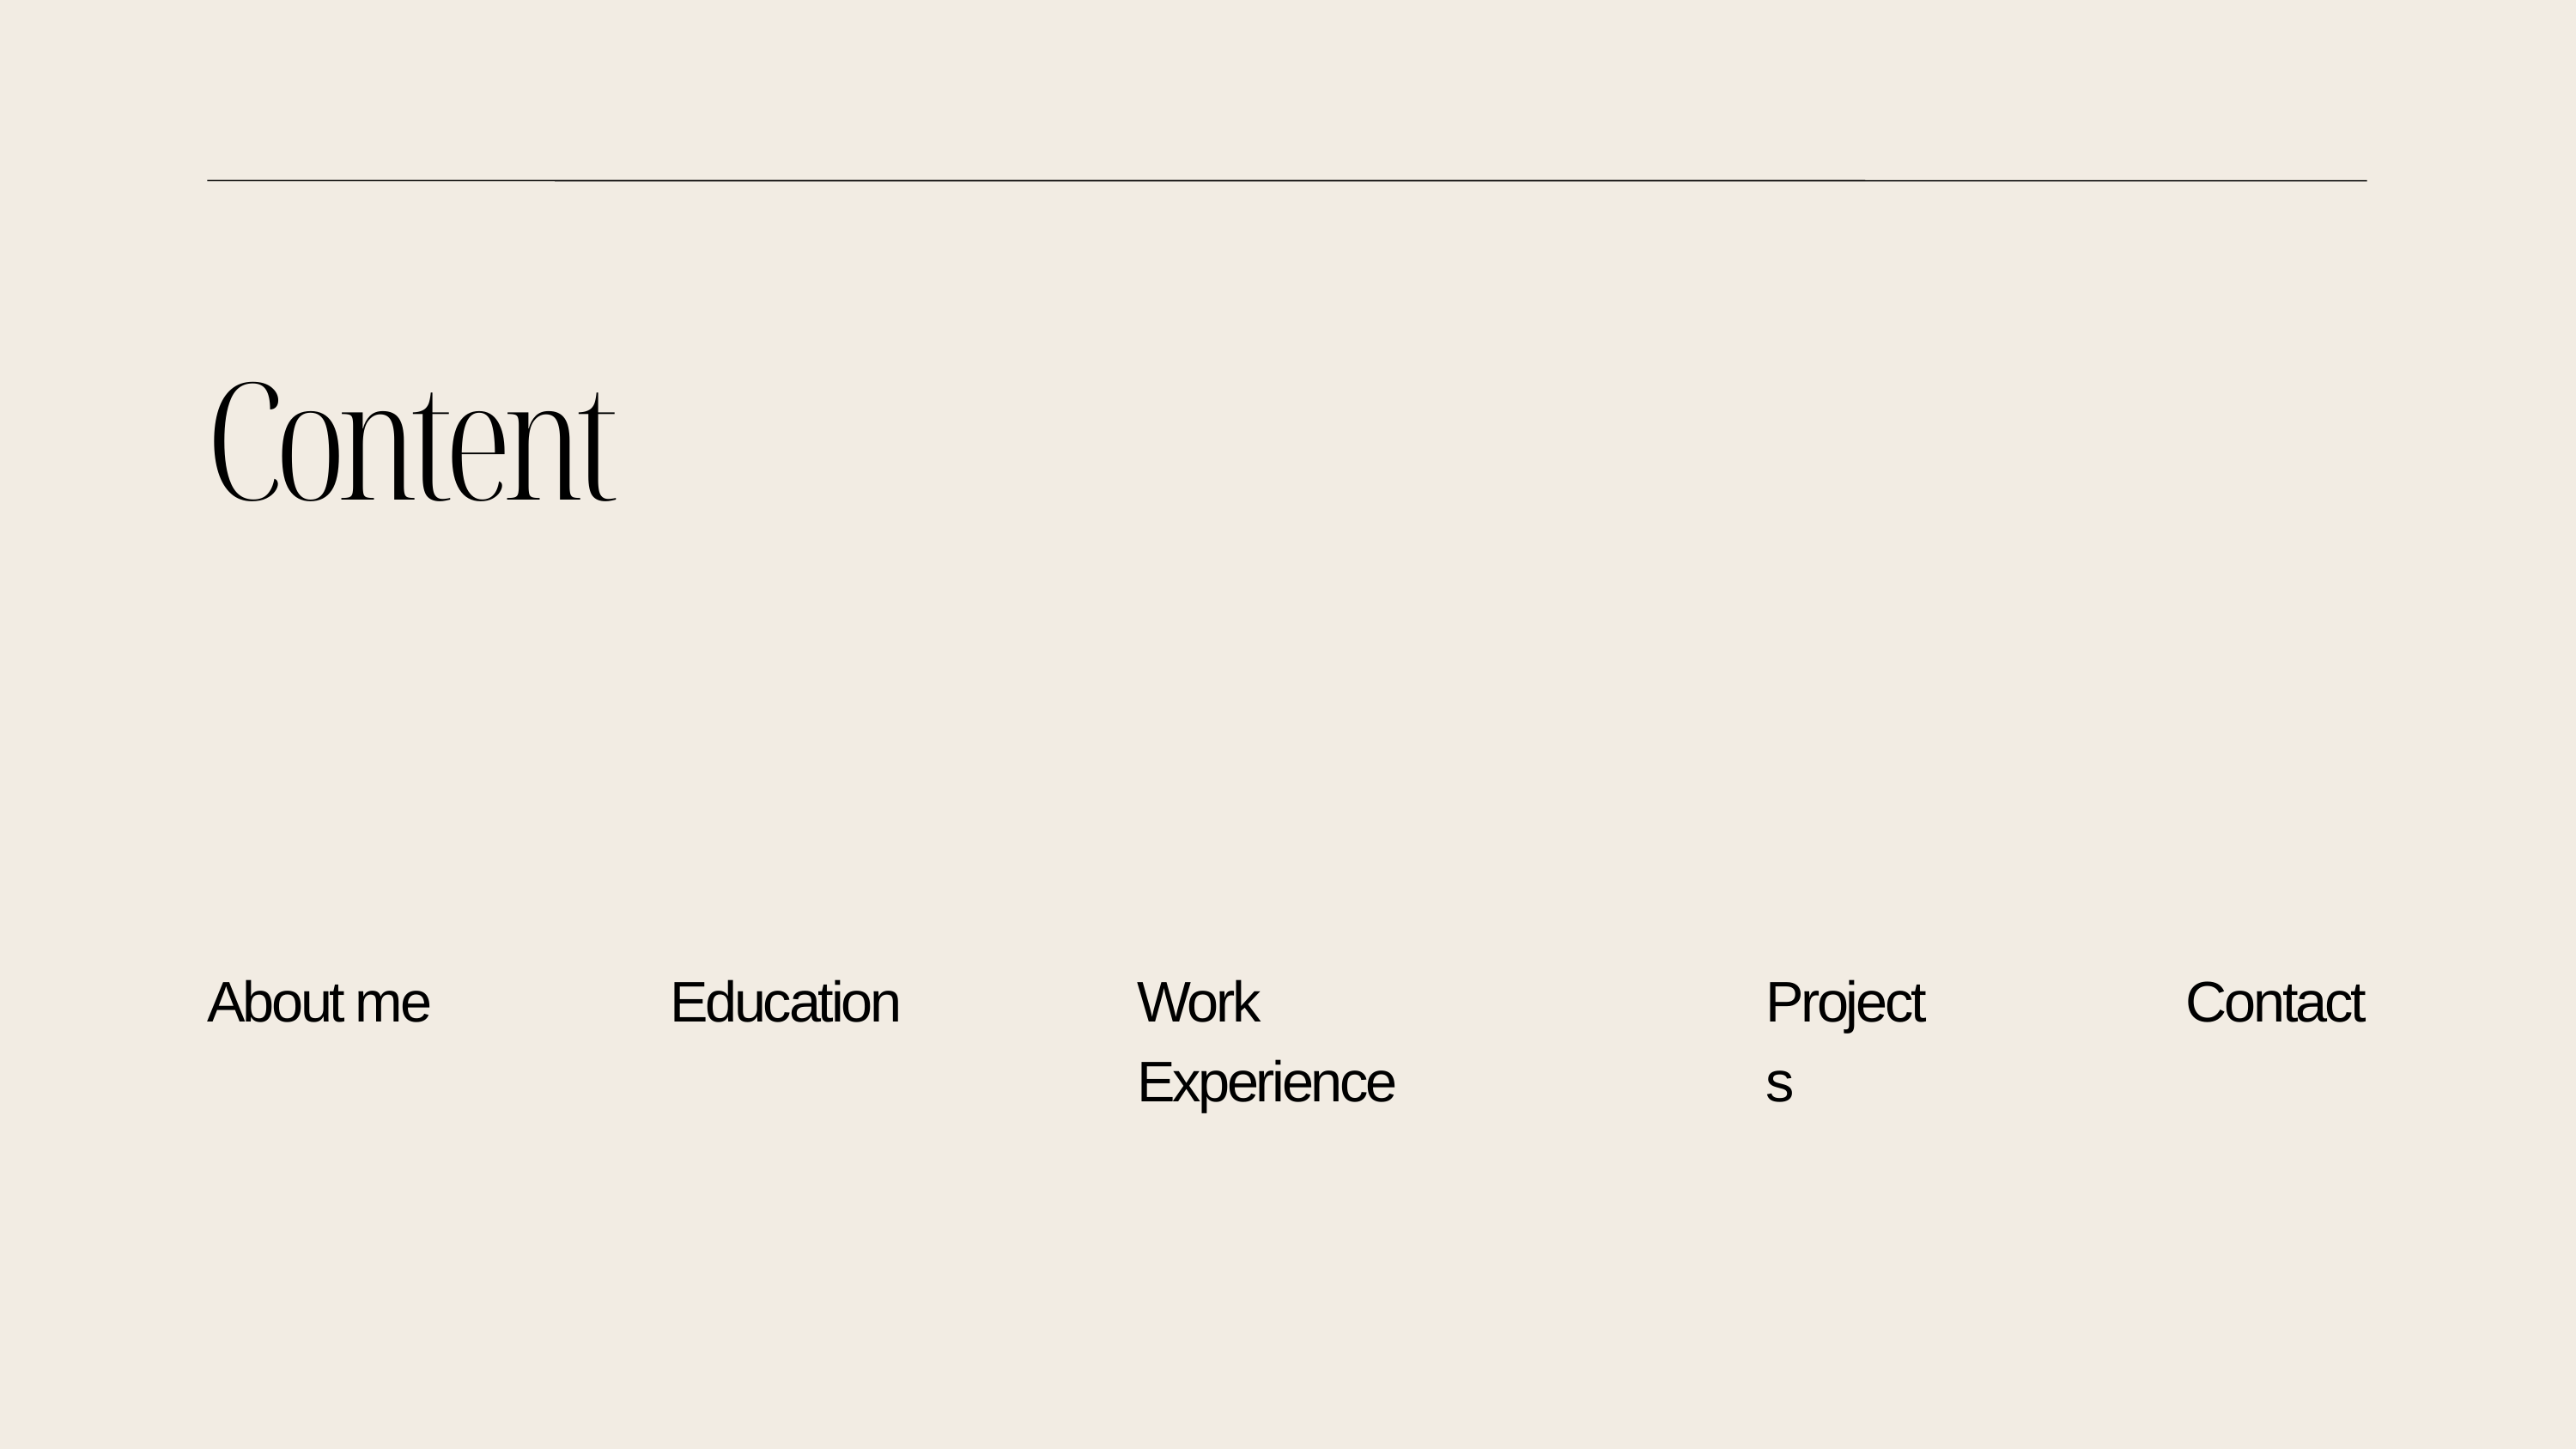

Content
About me
Education
Work Experience
Projects
Contact